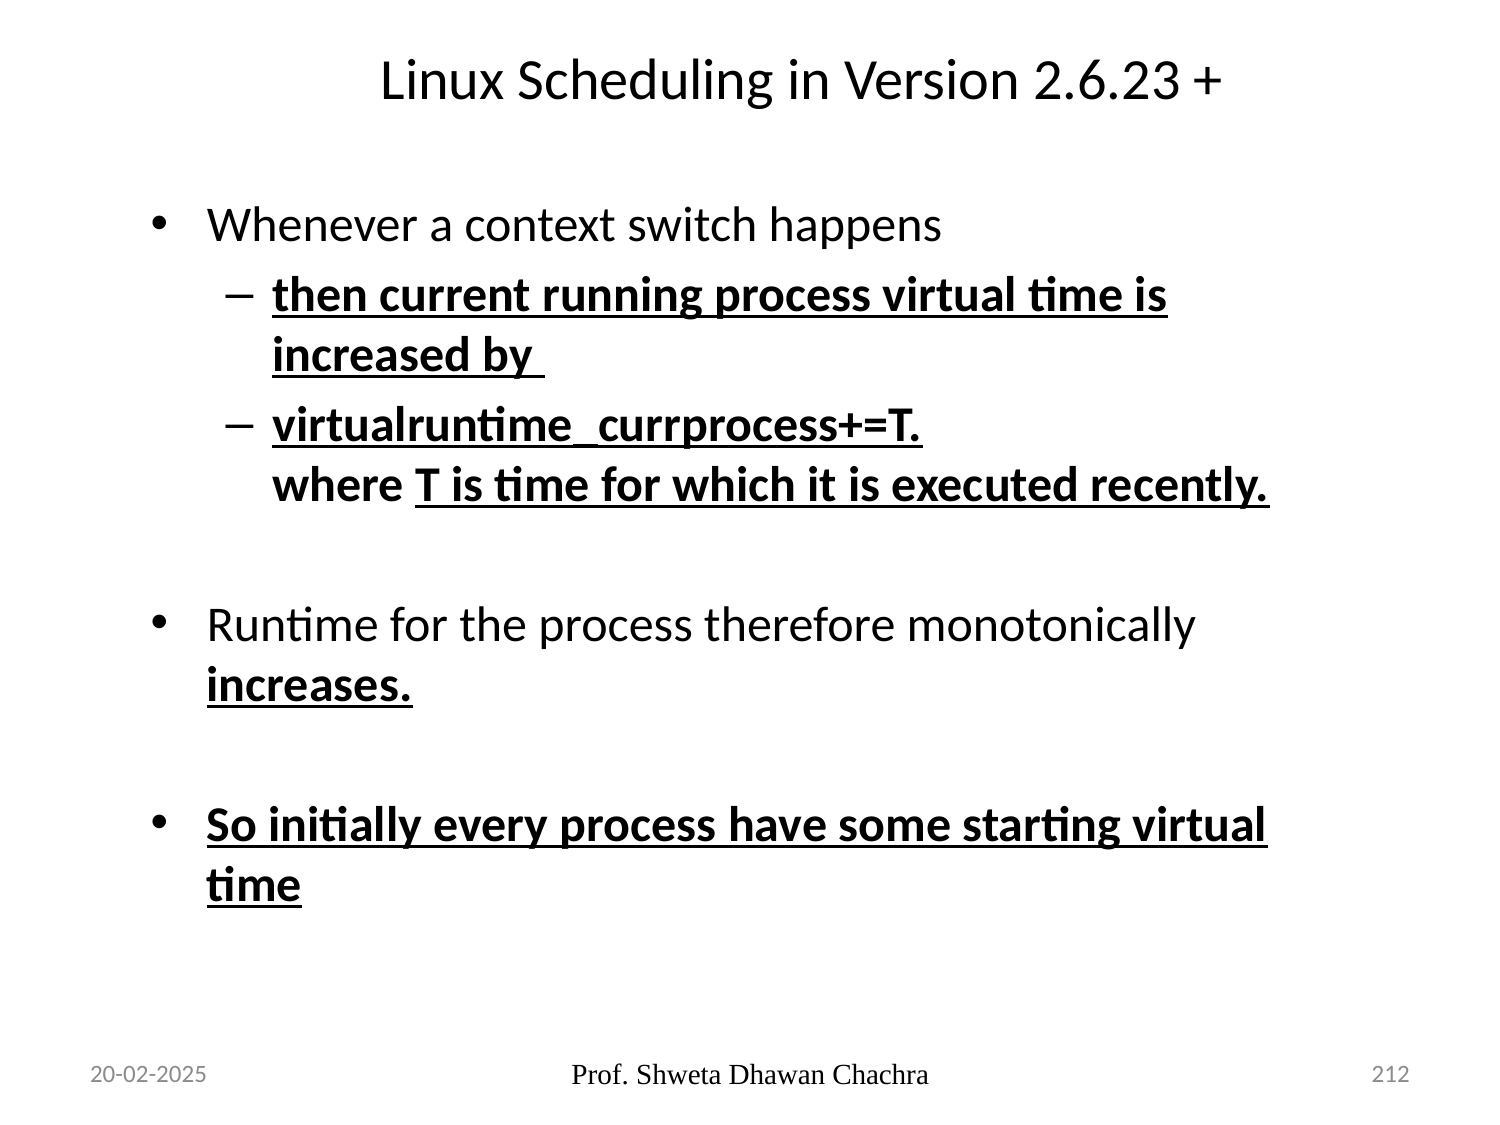

# Linux Scheduling in Version 2.6.23 +
Whenever a context switch happens
then current running process virtual time is increased by
virtualruntime_currprocess+=T.
where T is time for which it is executed recently.

Runtime for the process therefore monotonically increases.

So initially every process have some starting virtual time

20-02-2025
Prof. Shweta Dhawan Chachra
212